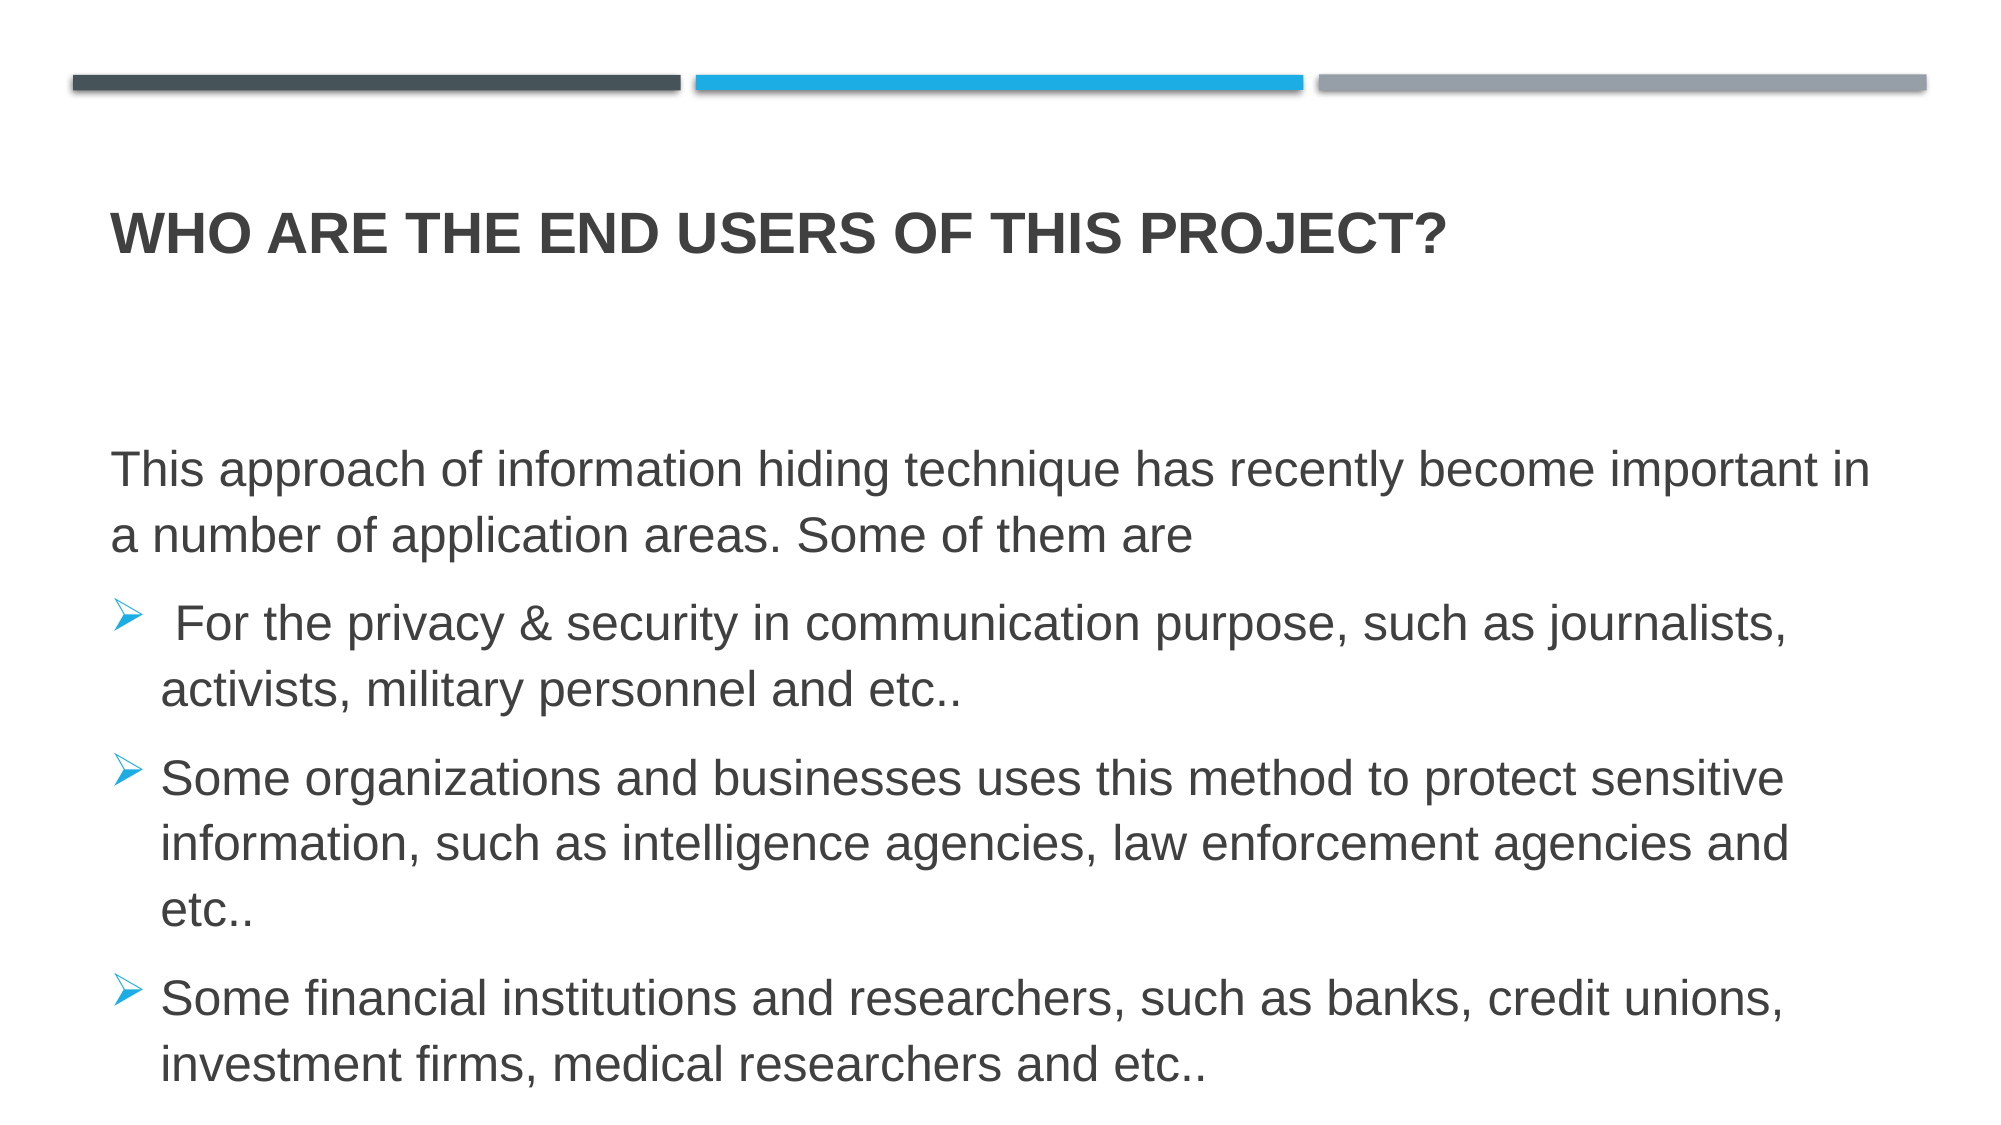

# WHO ARE THE END USERS of this project?
This approach of information hiding technique has recently become important in a number of application areas. Some of them are
 For the privacy & security in communication purpose, such as journalists, activists, military personnel and etc..
Some organizations and businesses uses this method to protect sensitive information, such as intelligence agencies, law enforcement agencies and etc..
Some financial institutions and researchers, such as banks, credit unions, investment firms, medical researchers and etc..